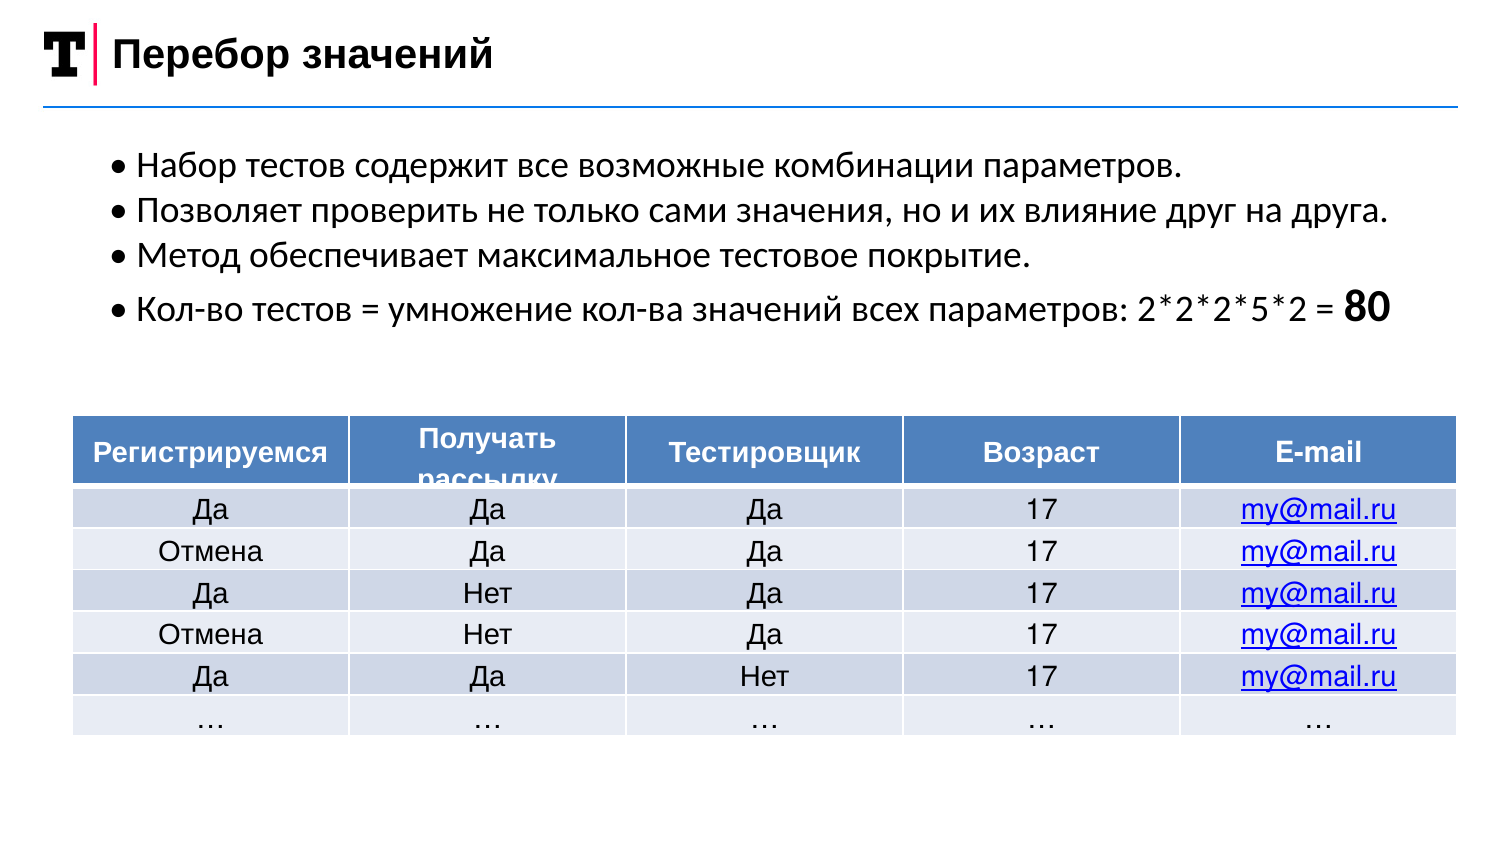

Перебор значений
• Набор тестов содержит все возможные комбинации параметров.
• Позволяет проверить не только сами значения, но и их влияние друг на друга.
• Метод обеспечивает максимальное тестовое покрытие.
• Кол-во тестов = умножение кол-ва значений всех параметров: 2*2*2*5*2 = 80
| Регистрируемся | Получать рассылку | Тестировщик | Возраст | E-mail |
| --- | --- | --- | --- | --- |
| Да | Да | Да | 17 | my@mail.ru |
| Отмена | Да | Да | 17 | my@mail.ru |
| Да | Нет | Да | 17 | my@mail.ru |
| Отмена | Нет | Да | 17 | my@mail.ru |
| Да | Да | Нет | 17 | my@mail.ru |
| … | … | … | … | … |
48